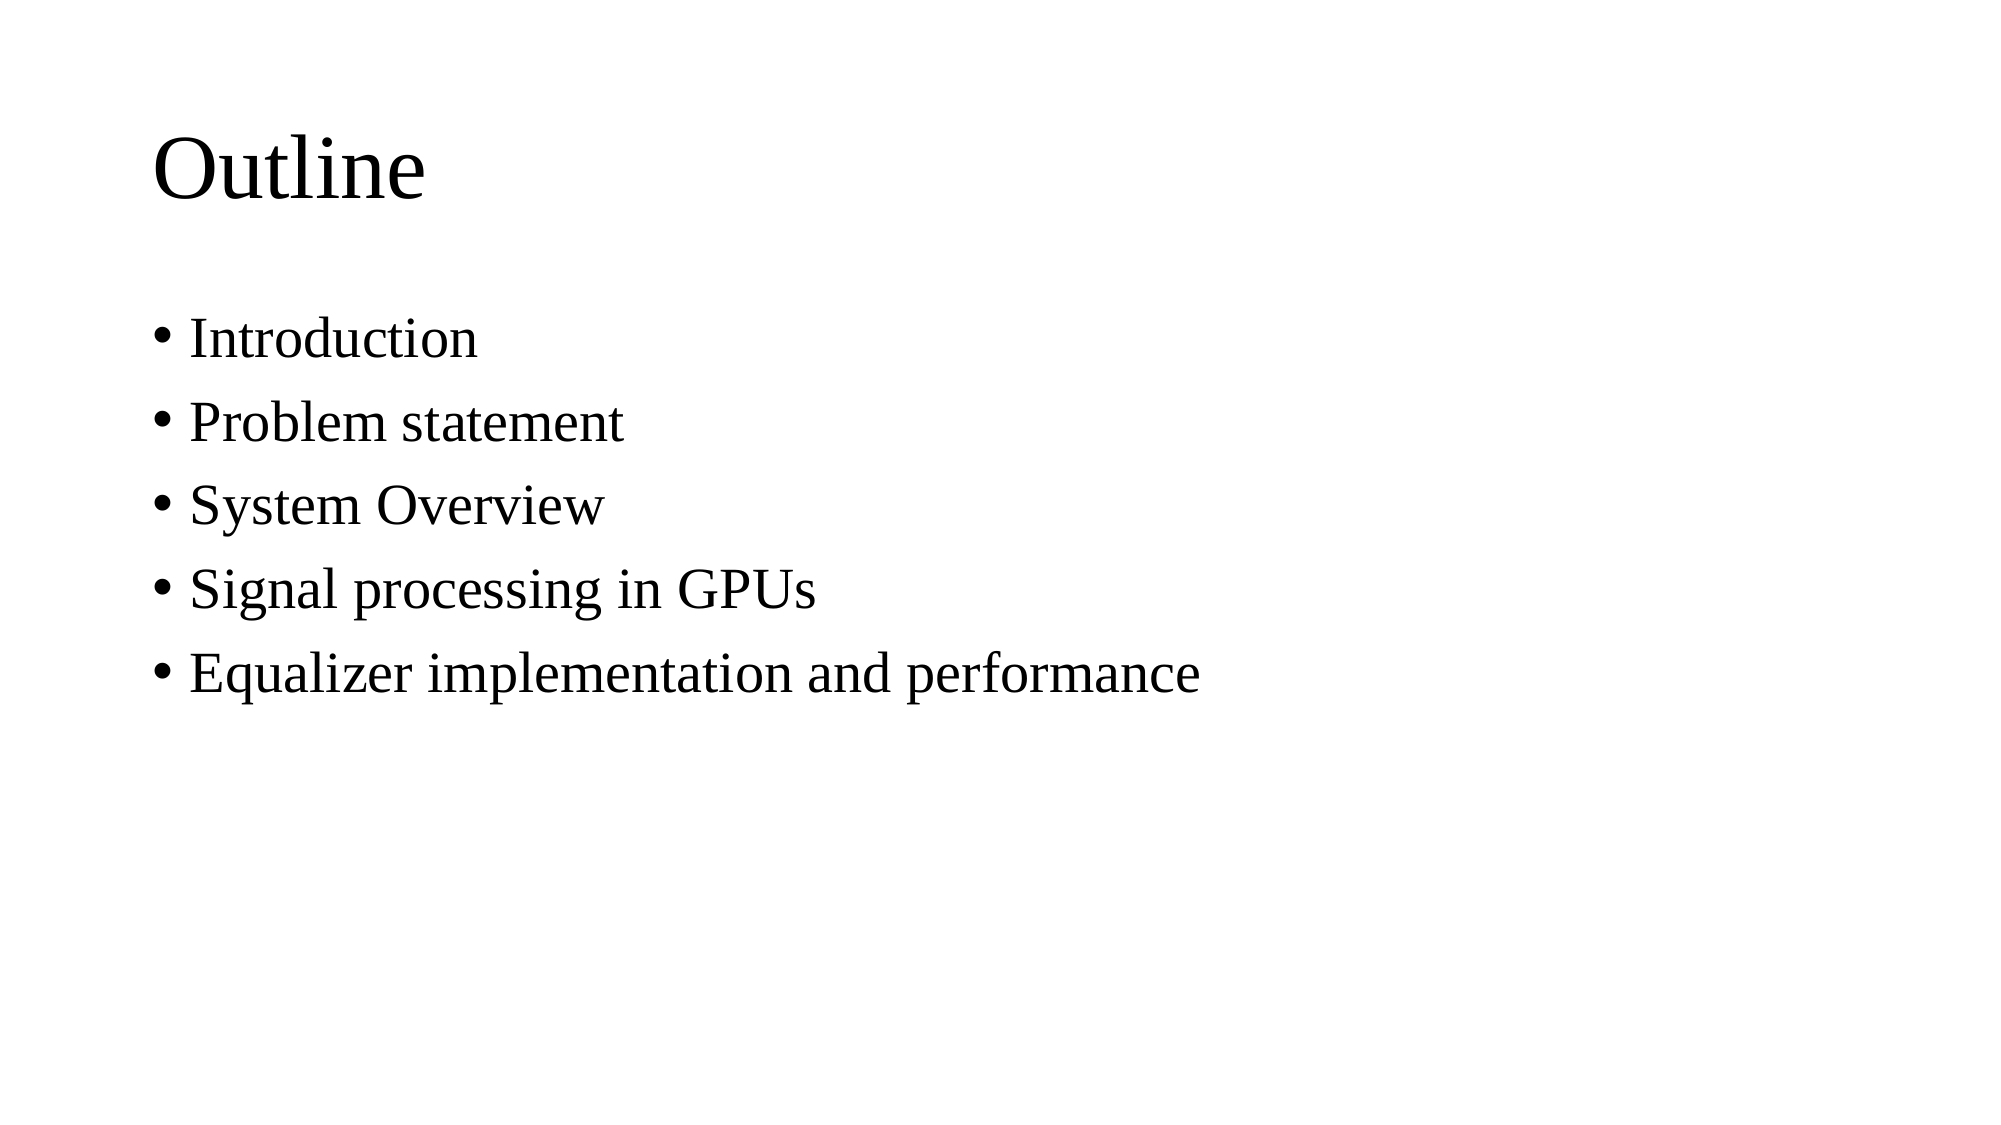

# Outline
Introduction
Problem statement
System Overview
Signal processing in GPUs
Equalizer implementation and performance